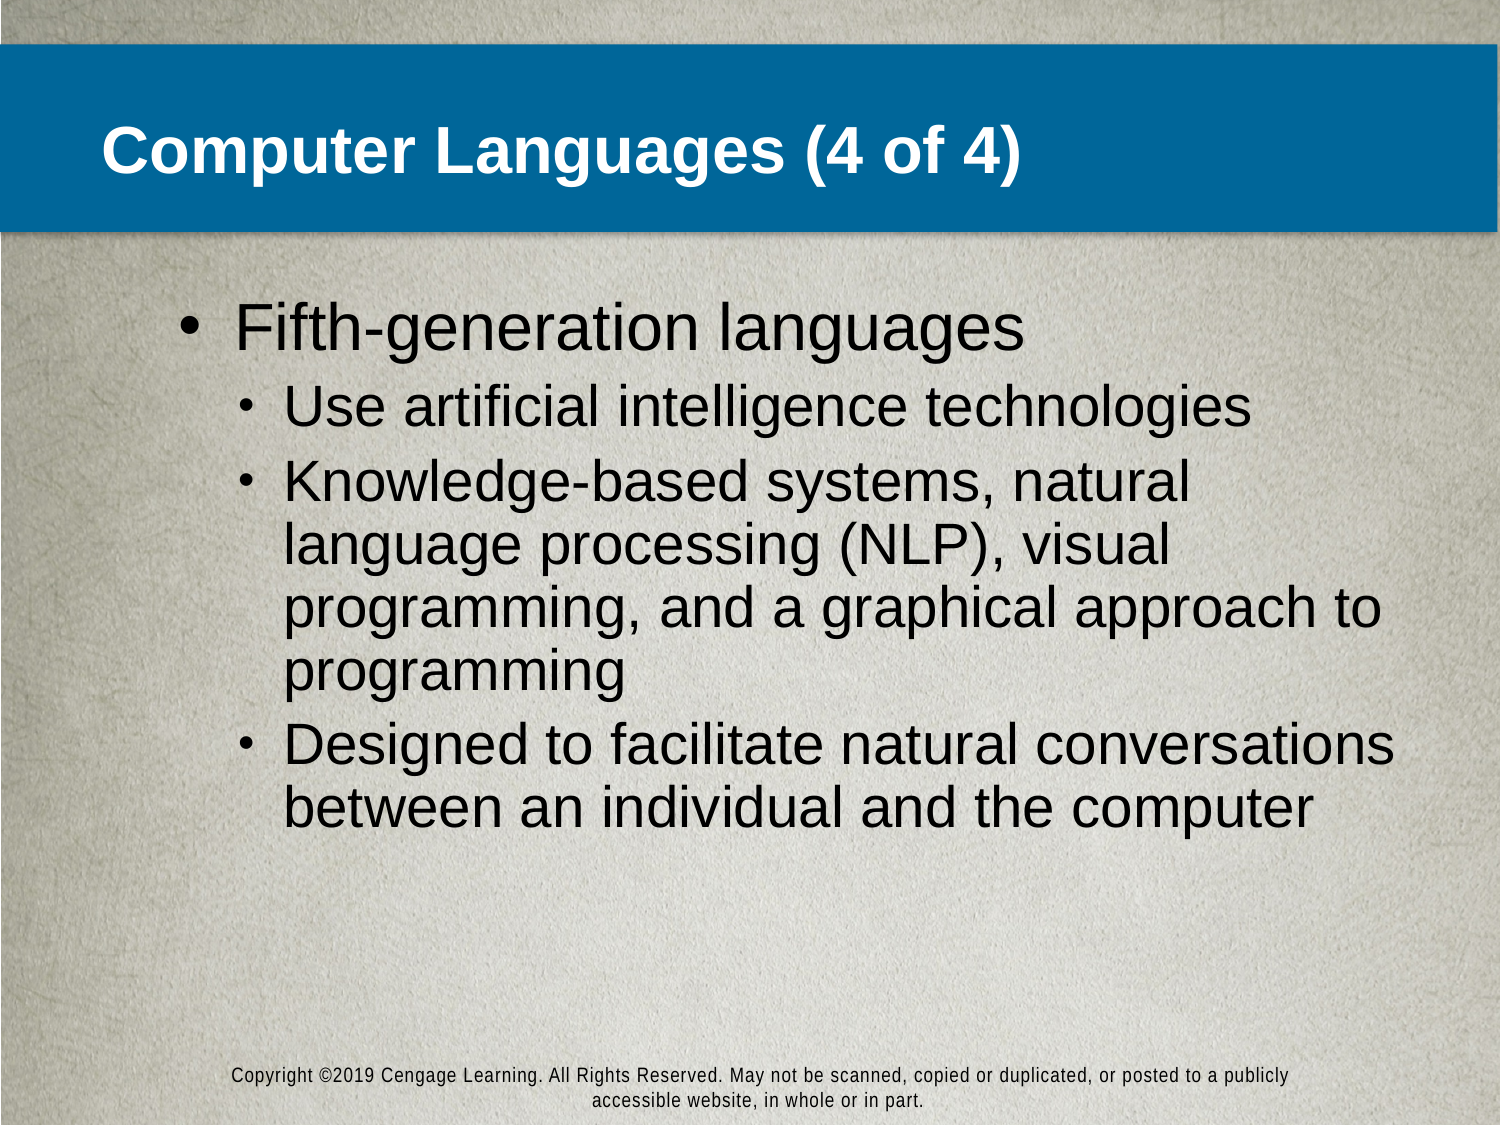

# Computer Languages (4 of 4)
Fifth-generation languages
Use artificial intelligence technologies
Knowledge-based systems, natural language processing (NLP), visual programming, and a graphical approach to programming
Designed to facilitate natural conversations between an individual and the computer